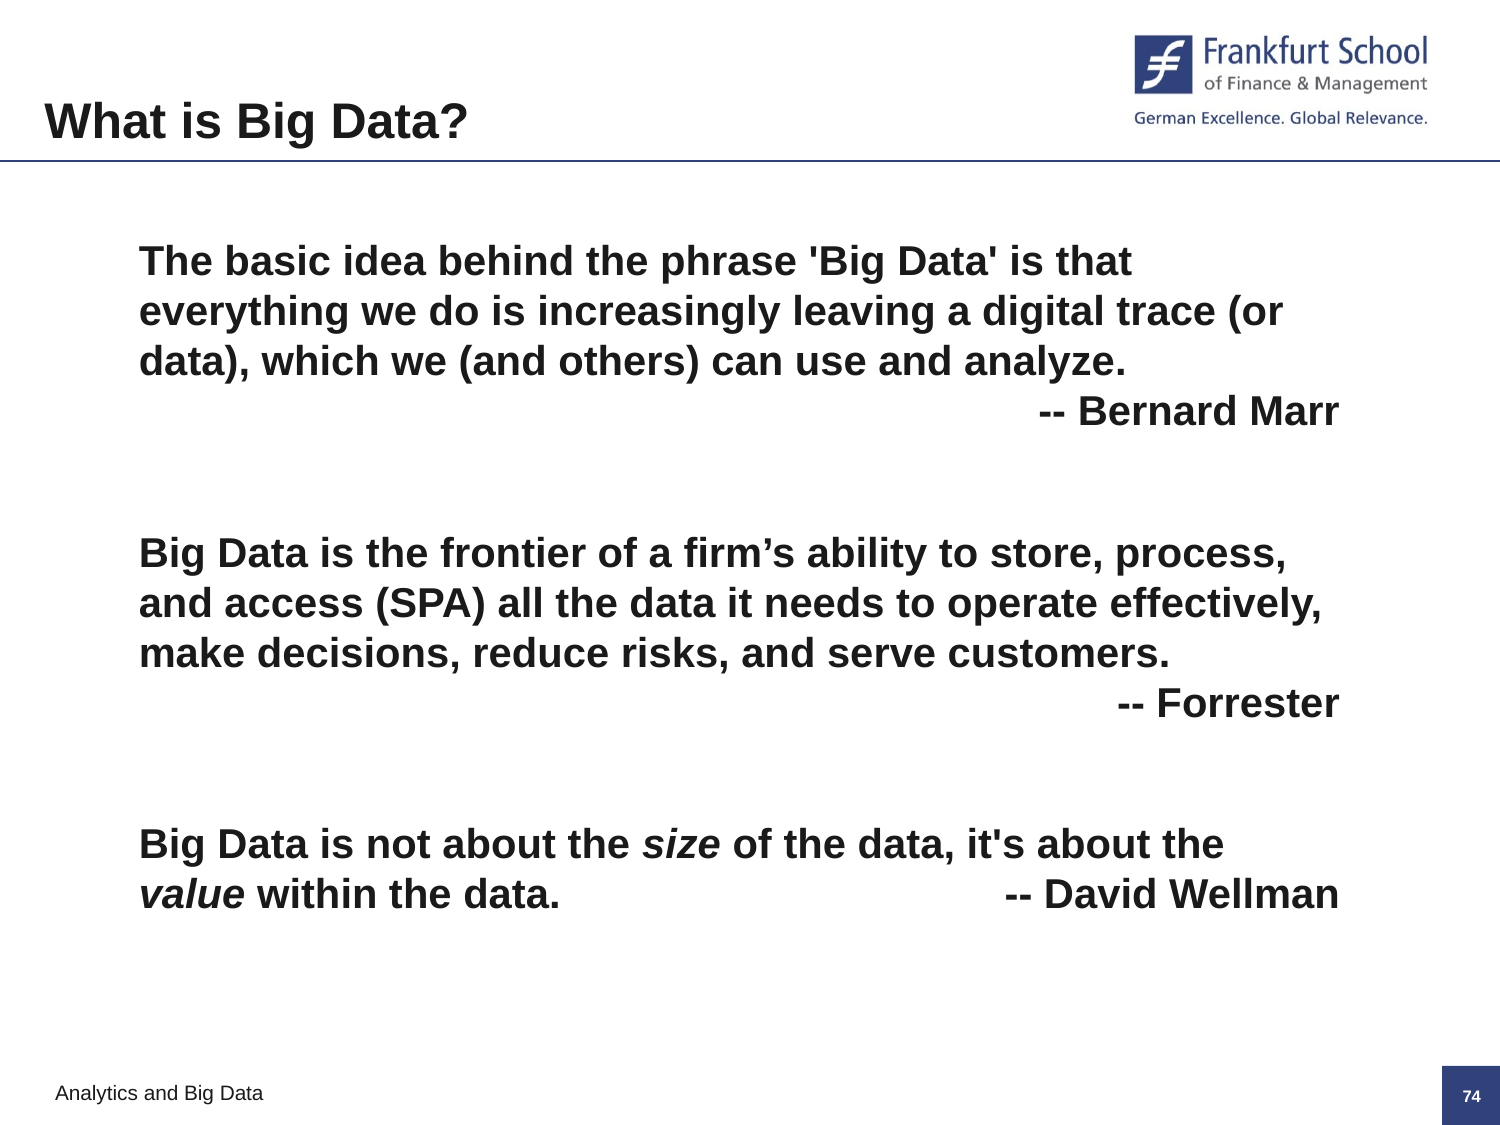

What is Big Data?
The basic idea behind the phrase 'Big Data' is that everything we do is increasingly leaving a digital trace (or data), which we (and others) can use and analyze.
	-- Bernard Marr

Big Data is the frontier of a ﬁrm’s ability to store, process, and access (SPA) all the data it needs to operate effectively, make decisions‚ reduce risks, and serve customers.
	-- Forrester

Big Data is not about the size of the data, it's about the value within the data.	-- David Wellman
74